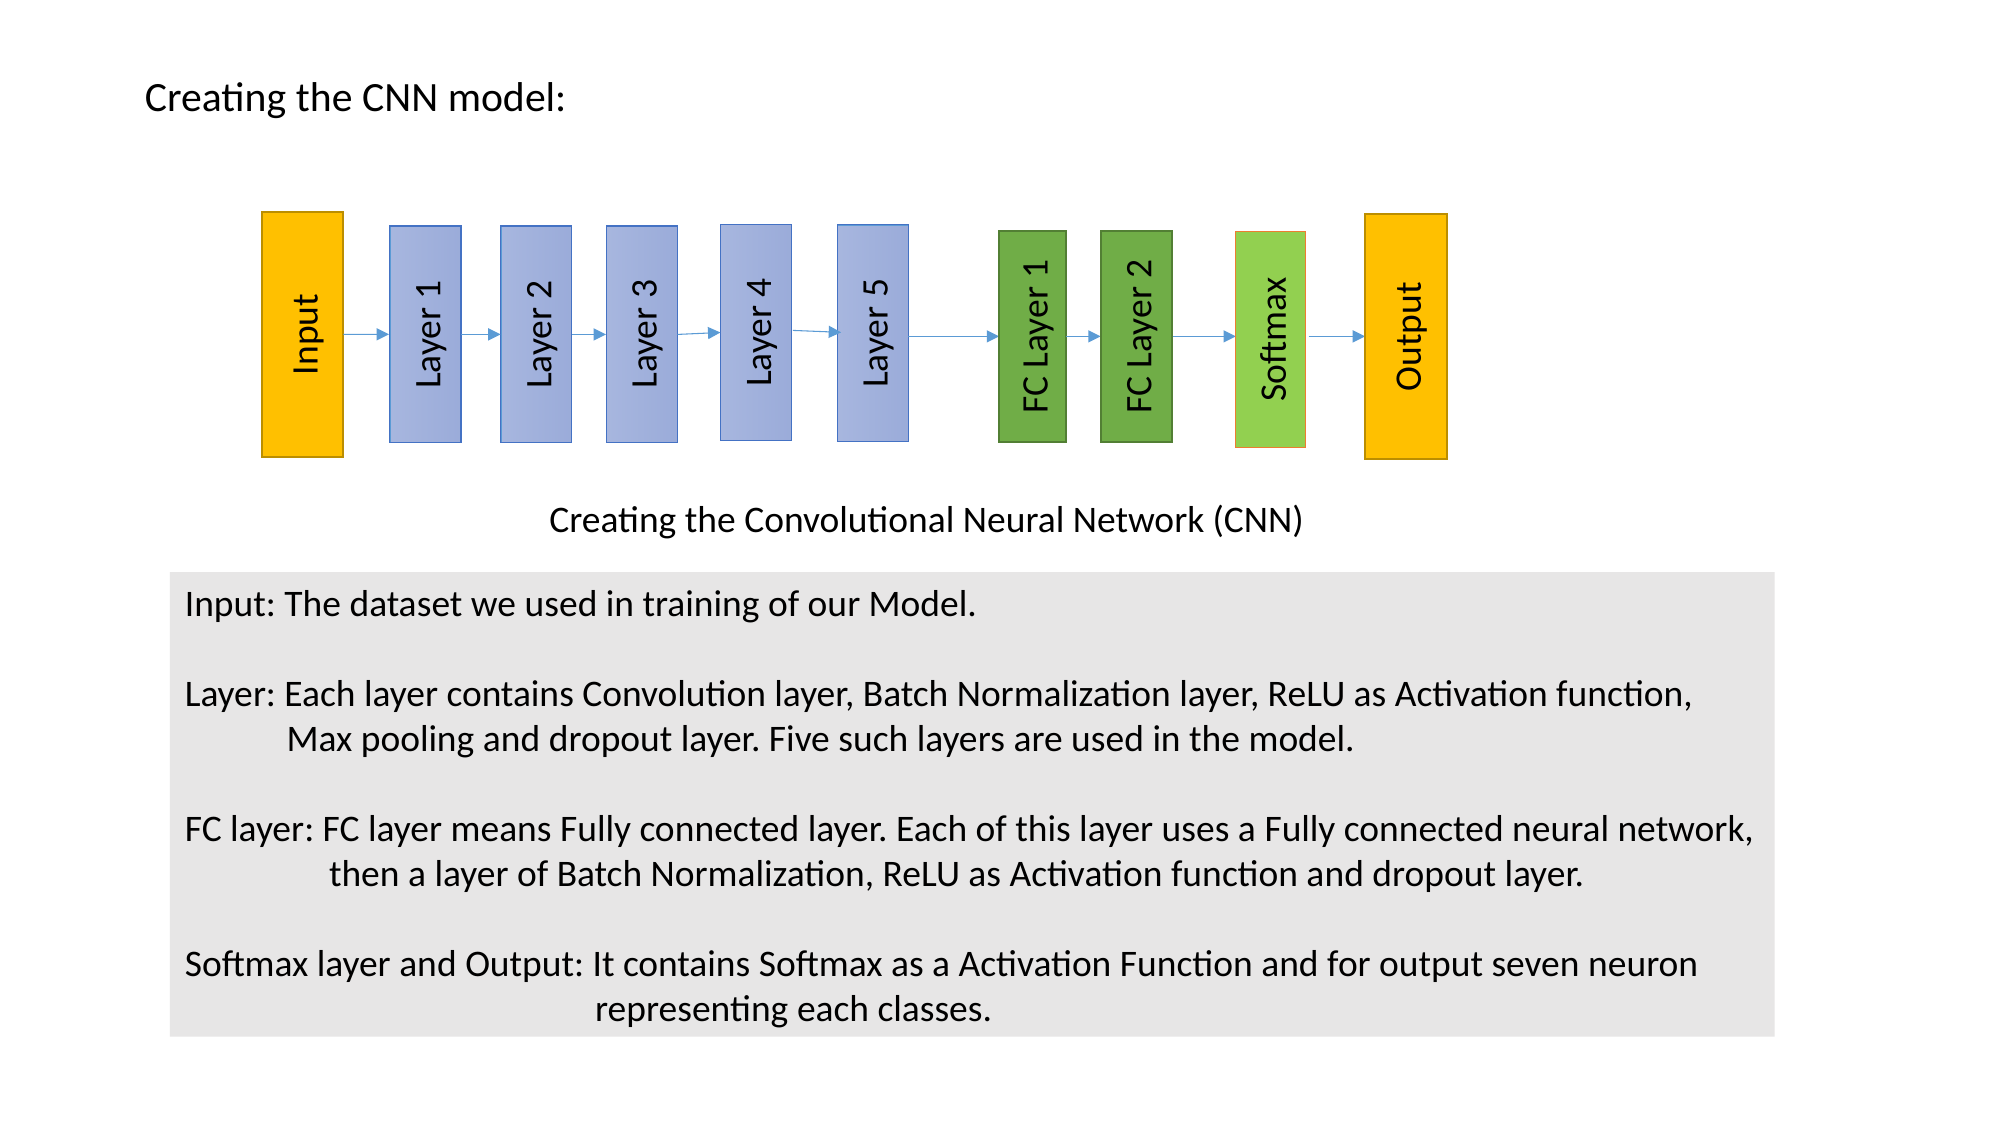

Creating the CNN model:
Input
Output
Layer 4
Layer 5
Layer 1
Layer 2
Layer 3
FC Layer 2
FC Layer 1
Softmax
Creating the Convolutional Neural Network (CNN)
Input: The dataset we used in training of our Model.

Layer: Each layer contains Convolution layer, Batch Normalization layer, ReLU as Activation function,
            Max pooling and dropout layer. Five such layers are used in the model.

FC layer: FC layer means Fully connected layer. Each of this layer uses a Fully connected neural network,
                 then a layer of Batch Normalization, ReLU as Activation function and dropout layer.

Softmax layer and Output: It contains Softmax as a Activation Function and for output seven neuron
		             representing each classes.